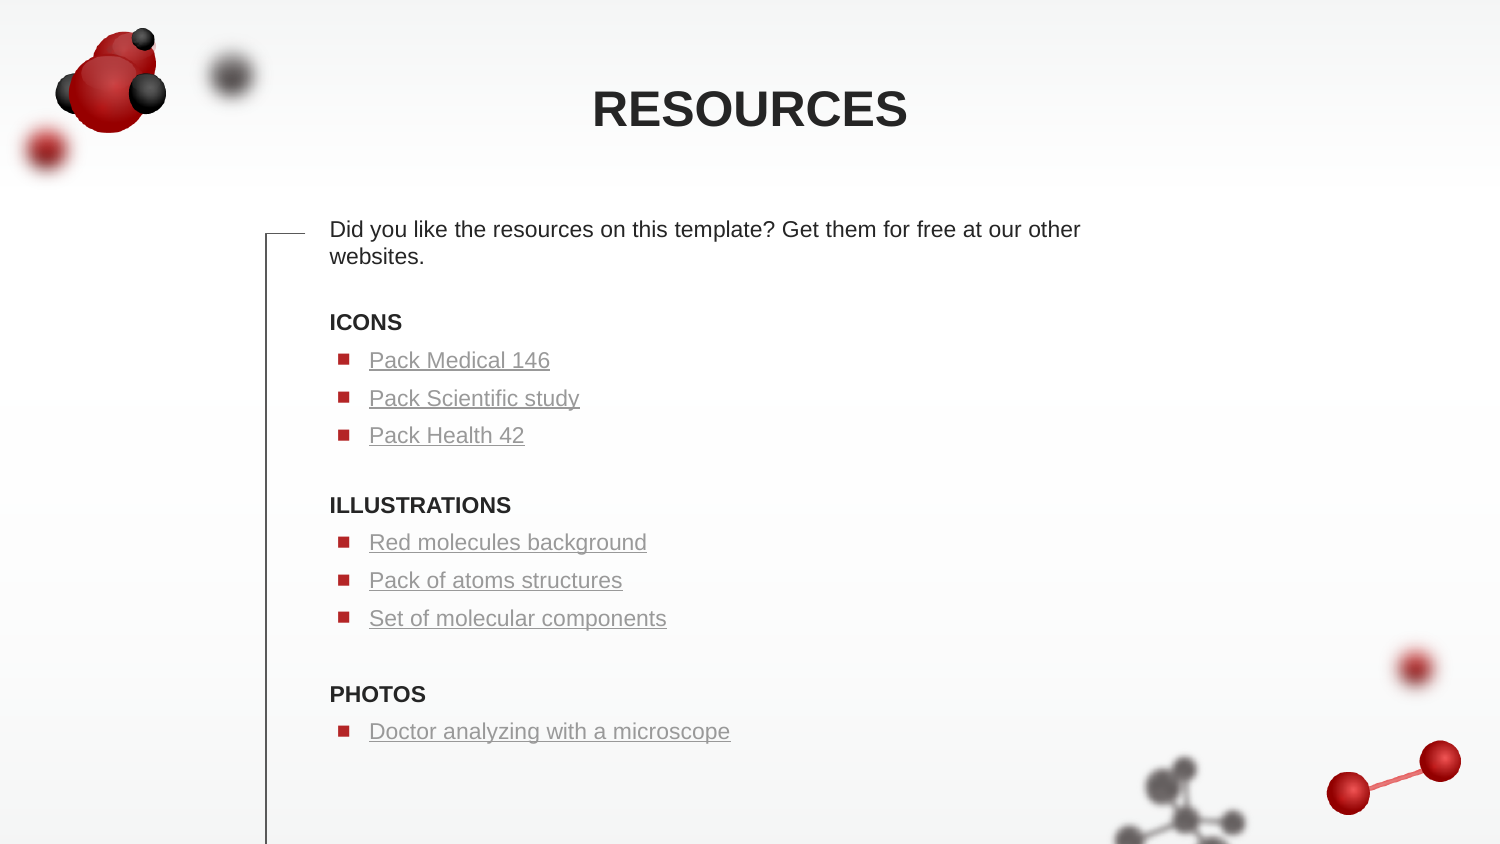

# RESOURCES
Did you like the resources on this template? Get them for free at our other websites.

ICONS
Pack Medical 146
Pack Scientific study
Pack Health 42

ILLUSTRATIONS
Red molecules background
Pack of atoms structures
Set of molecular components

PHOTOS
Doctor analyzing with a microscope